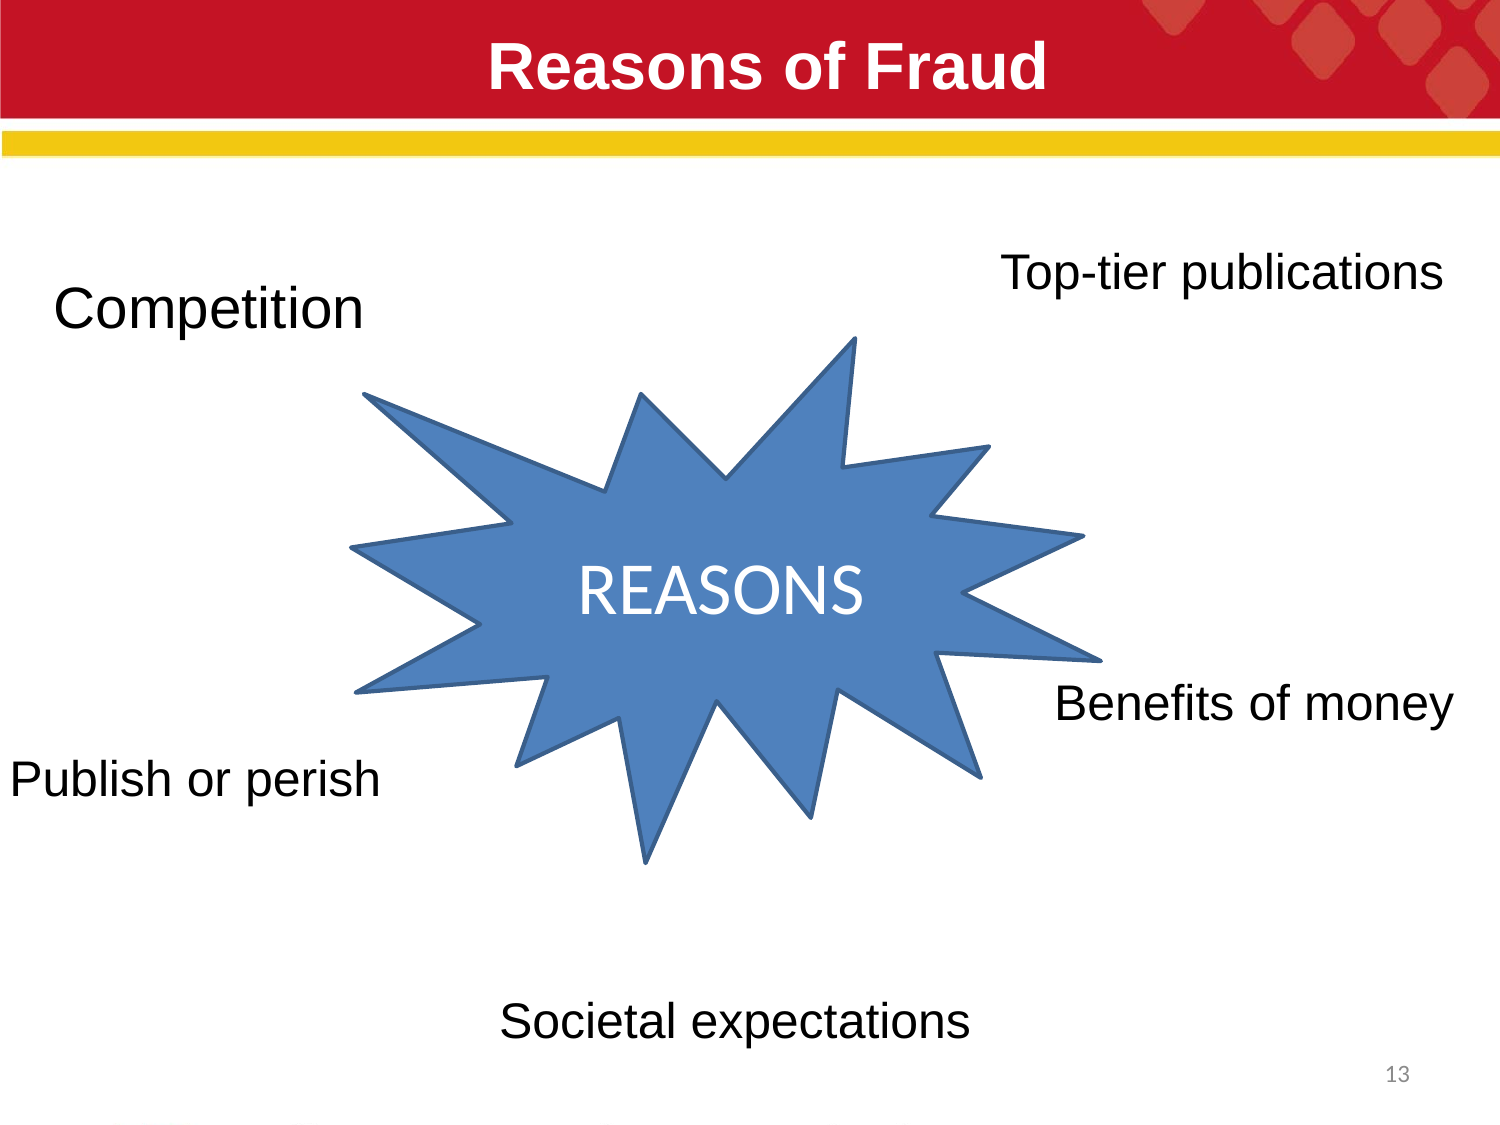

# Reasons of Fraud
Top-tier publications
Competition
REASONS
Benefits of money
Publish or perish
Societal expectations
13